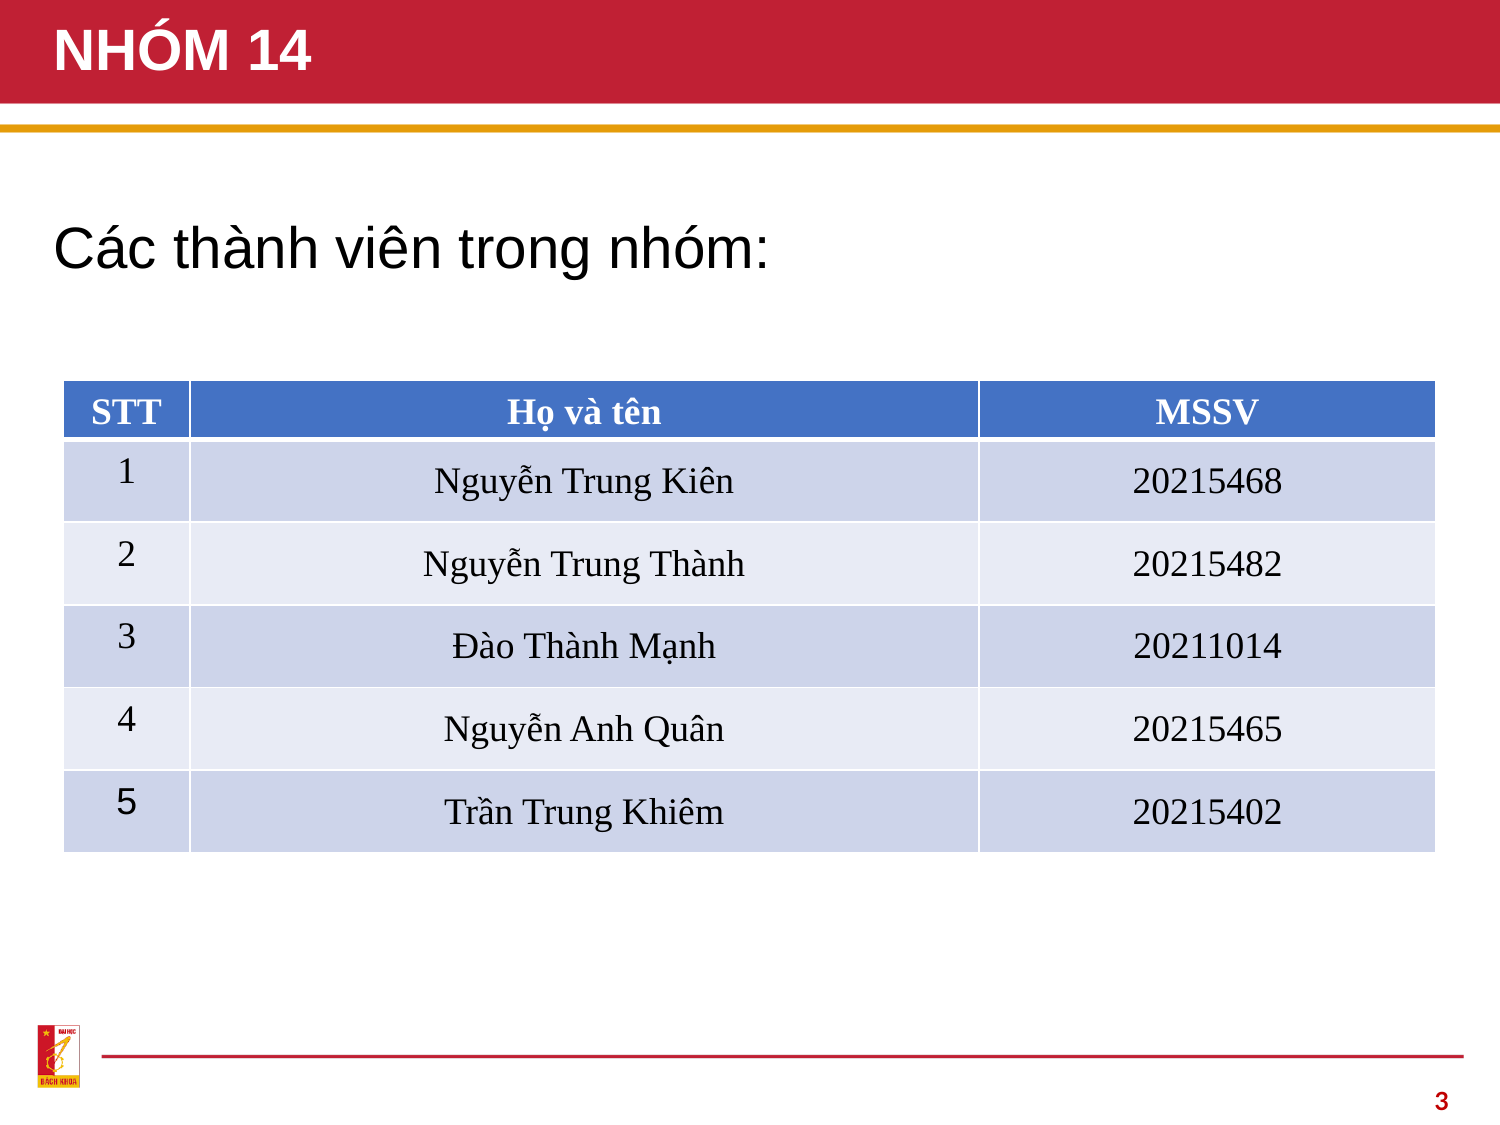

# NHÓM 14
Các thành viên trong nhóm:
| STT | Họ và tên | MSSV |
| --- | --- | --- |
| 1 | Nguyễn Trung Kiên | 20215468 |
| 2 | Nguyễn Trung Thành | 20215482 |
| 3 | Đào Thành Mạnh | 20211014 |
| 4 | Nguyễn Anh Quân | 20215465 |
| 5 | Trần Trung Khiêm | 20215402 |
3